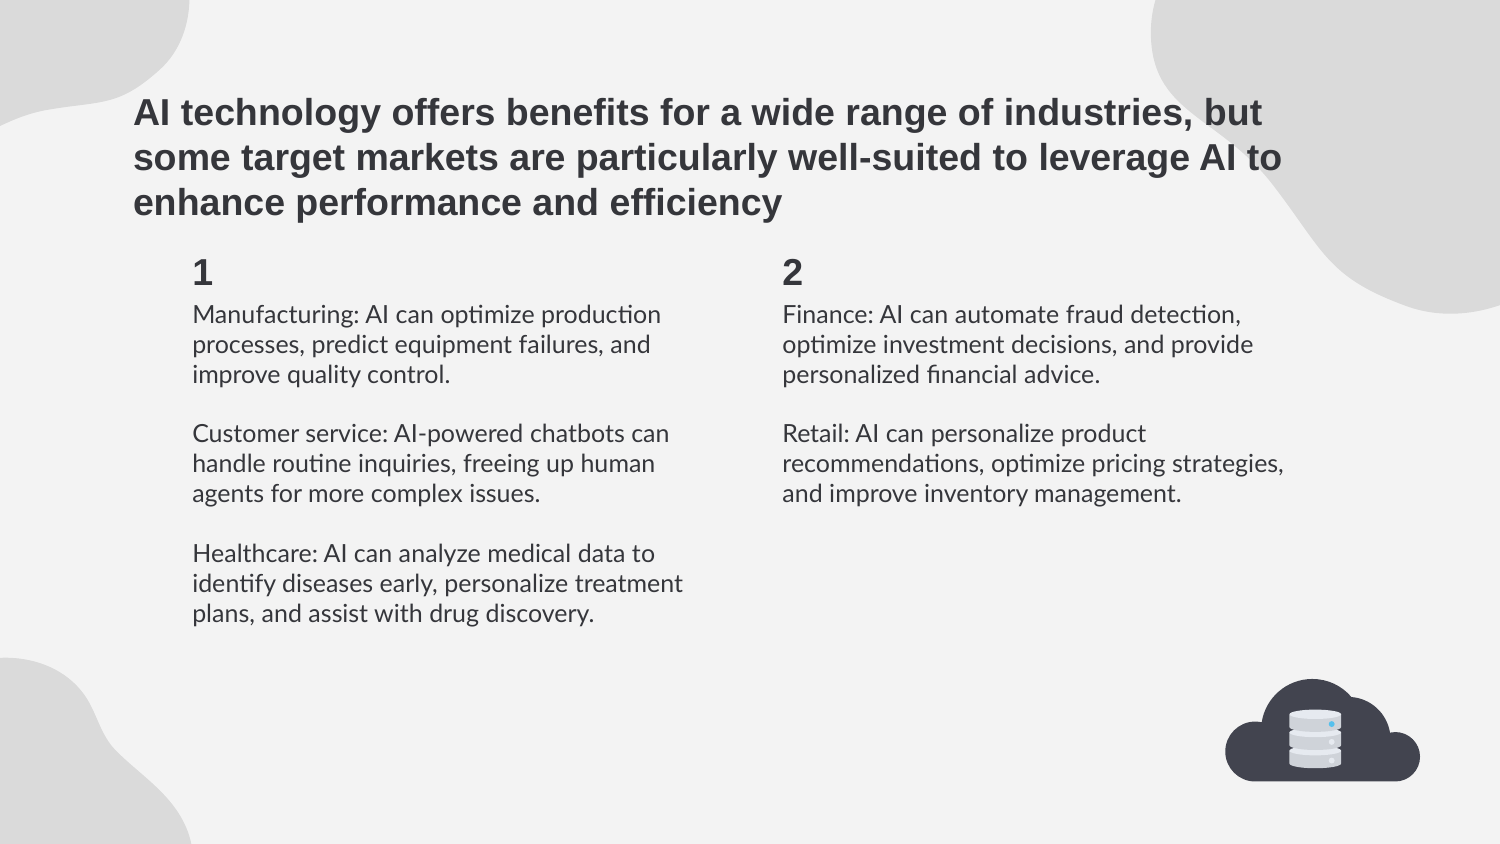

# AI technology offers benefits for a wide range of industries, but some target markets are particularly well-suited to leverage AI to enhance performance and efficiency
1
2
Manufacturing: AI can optimize production processes, predict equipment failures, and improve quality control.

Customer service: AI-powered chatbots can handle routine inquiries, freeing up human agents for more complex issues.

Healthcare: AI can analyze medical data to identify diseases early, personalize treatment plans, and assist with drug discovery.
Finance: AI can automate fraud detection, optimize investment decisions, and provide personalized financial advice.

Retail: AI can personalize product recommendations, optimize pricing strategies, and improve inventory management.